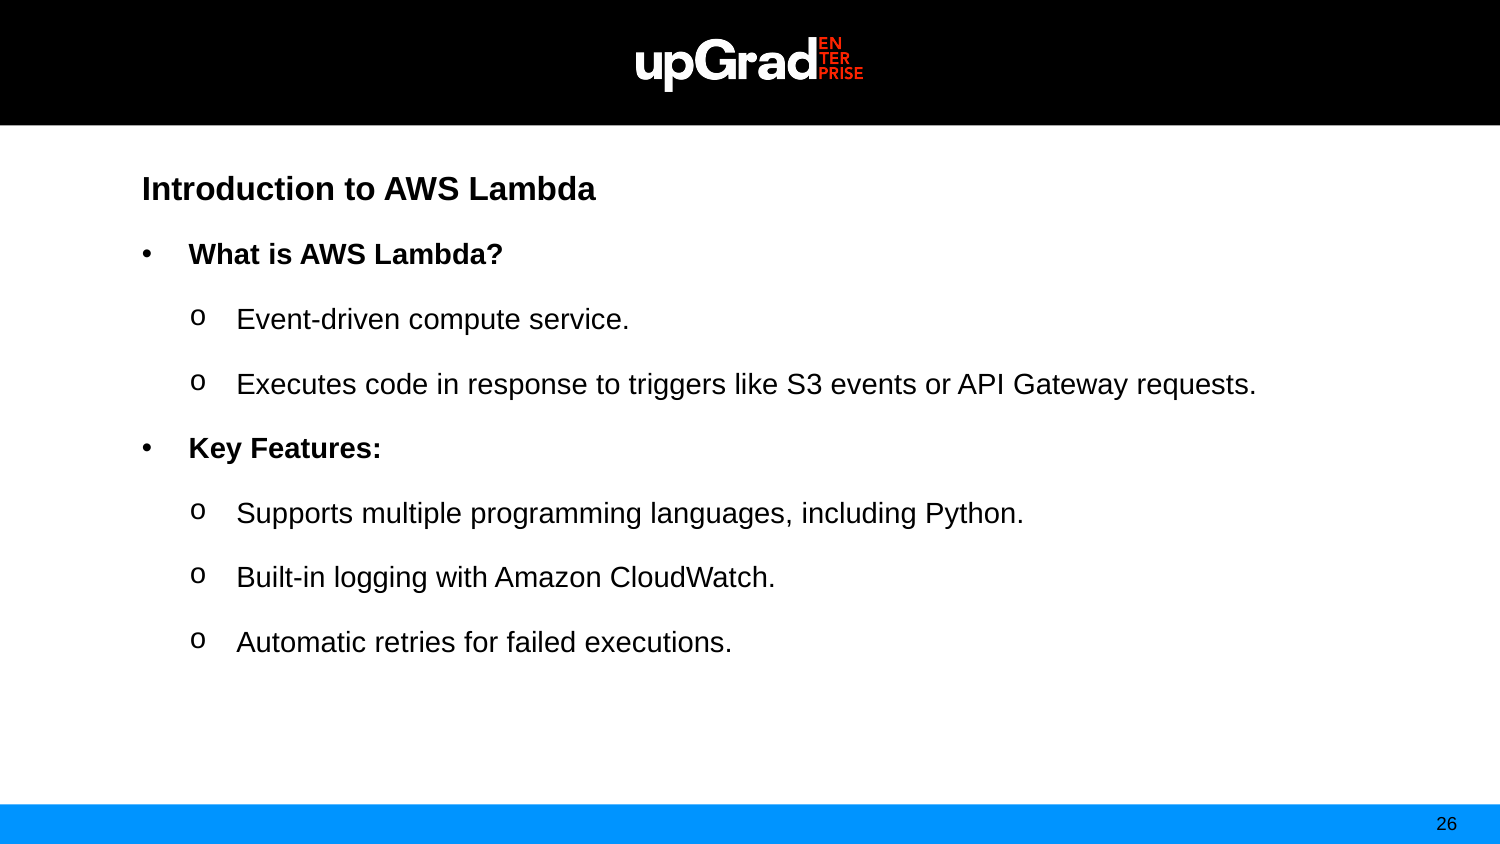

Introduction to AWS Lambda
What is AWS Lambda?
Event-driven compute service.
Executes code in response to triggers like S3 events or API Gateway requests.
Key Features:
Supports multiple programming languages, including Python.
Built-in logging with Amazon CloudWatch.
Automatic retries for failed executions.
26